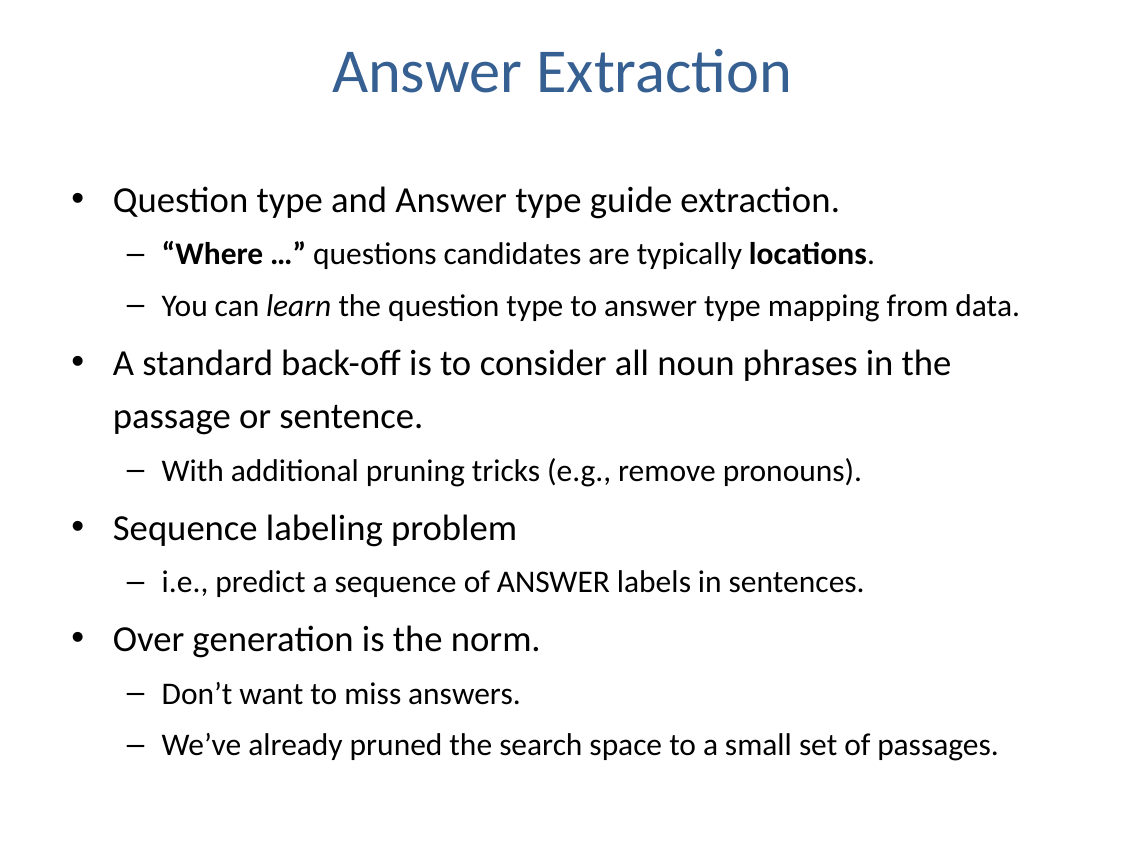

# Answer Extraction
Question type and Answer type guide extraction.
“Where …” questions candidates are typically locations.
You can learn the question type to answer type mapping from data.
A standard back-off is to consider all noun phrases in the passage or sentence.
With additional pruning tricks (e.g., remove pronouns).
Sequence labeling problem
i.e., predict a sequence of ANSWER labels in sentences.
Over generation is the norm.
Don’t want to miss answers.
We’ve already pruned the search space to a small set of passages.